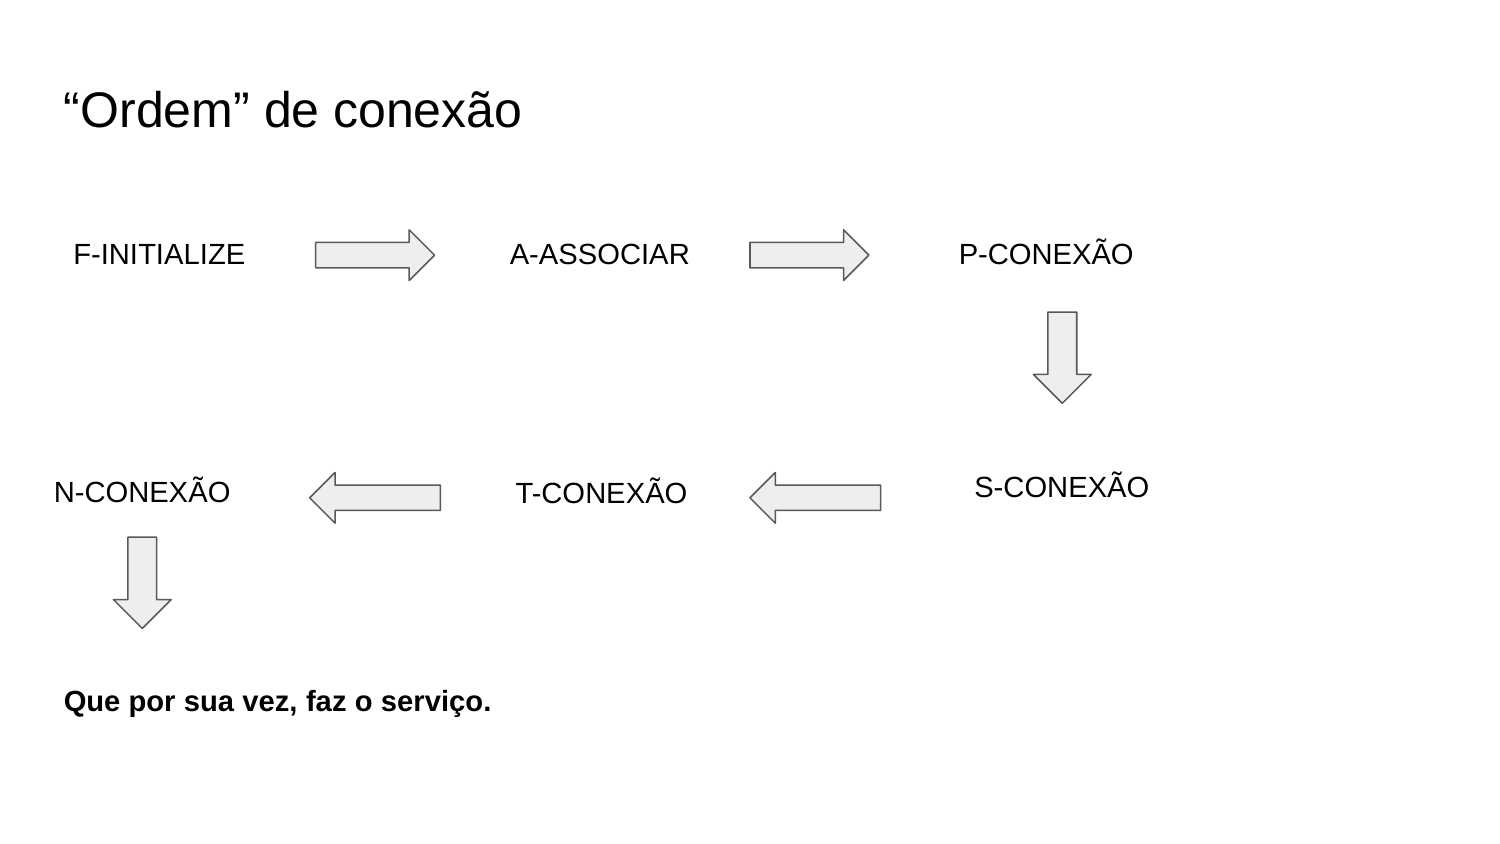

“Ordem” de conexão
F-INITIALIZE
A-ASSOCIAR
P-CONEXÃO

S-CONEXÃO
N-CONEXÃO
T-CONEXÃO

Que por sua vez, faz o serviço.